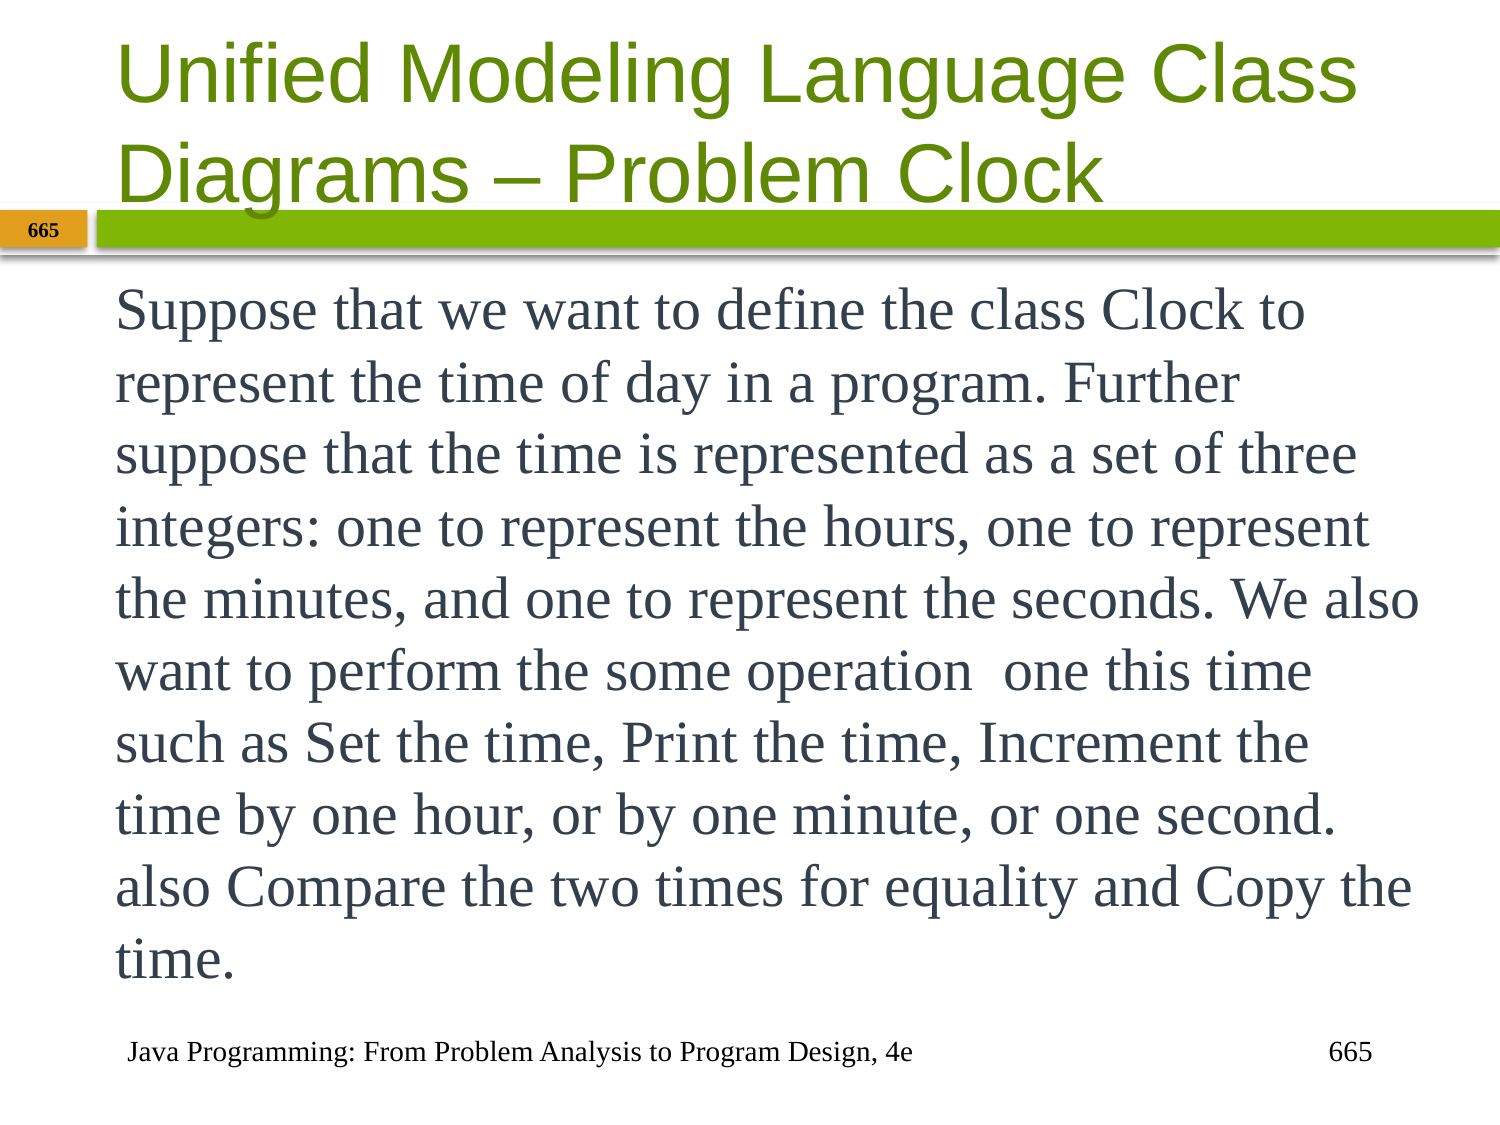

# Unified Modeling Language Class Diagrams – Problem Clock
665
Suppose that we want to define the class Clock to represent the time of day in a program. Further suppose that the time is represented as a set of three integers: one to represent the hours, one to represent the minutes, and one to represent the seconds. We also want to perform the some operation  one this time such as Set the time, Print the time, Increment the time by one hour, or by one minute, or one second. also Compare the two times for equality and Copy the time.

Java Programming: From Problem Analysis to Program Design, 4e
665